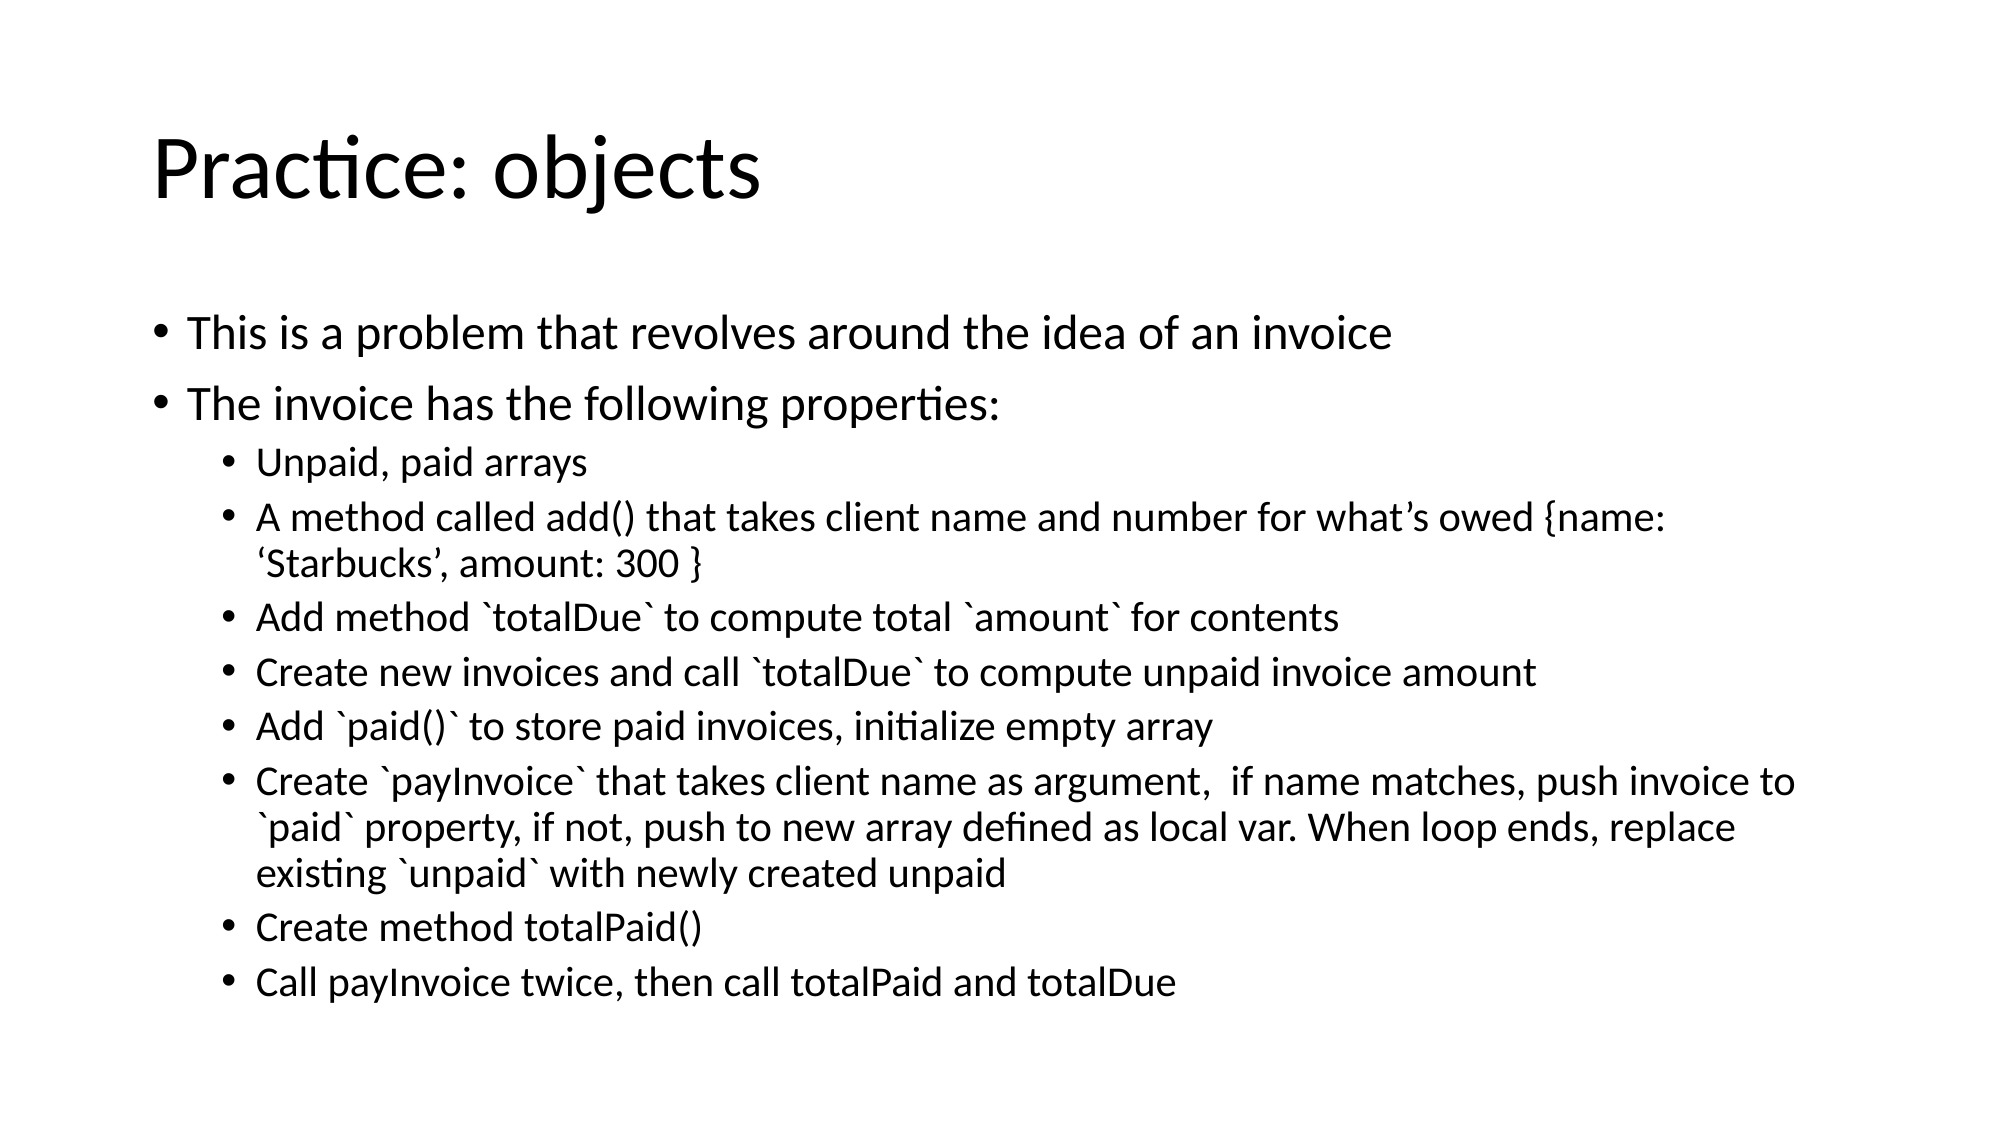

# Practice: objects
This is a problem that revolves around the idea of an invoice
The invoice has the following properties:
Unpaid, paid arrays
A method called add() that takes client name and number for what’s owed {name: ‘Starbucks’, amount: 300 }
Add method `totalDue` to compute total `amount` for contents
Create new invoices and call `totalDue` to compute unpaid invoice amount
Add `paid()` to store paid invoices, initialize empty array
Create `payInvoice` that takes client name as argument,  if name matches, push invoice to `paid` property, if not, push to new array defined as local var. When loop ends, replace existing `unpaid` with newly created unpaid
Create method totalPaid()
Call payInvoice twice, then call totalPaid and totalDue